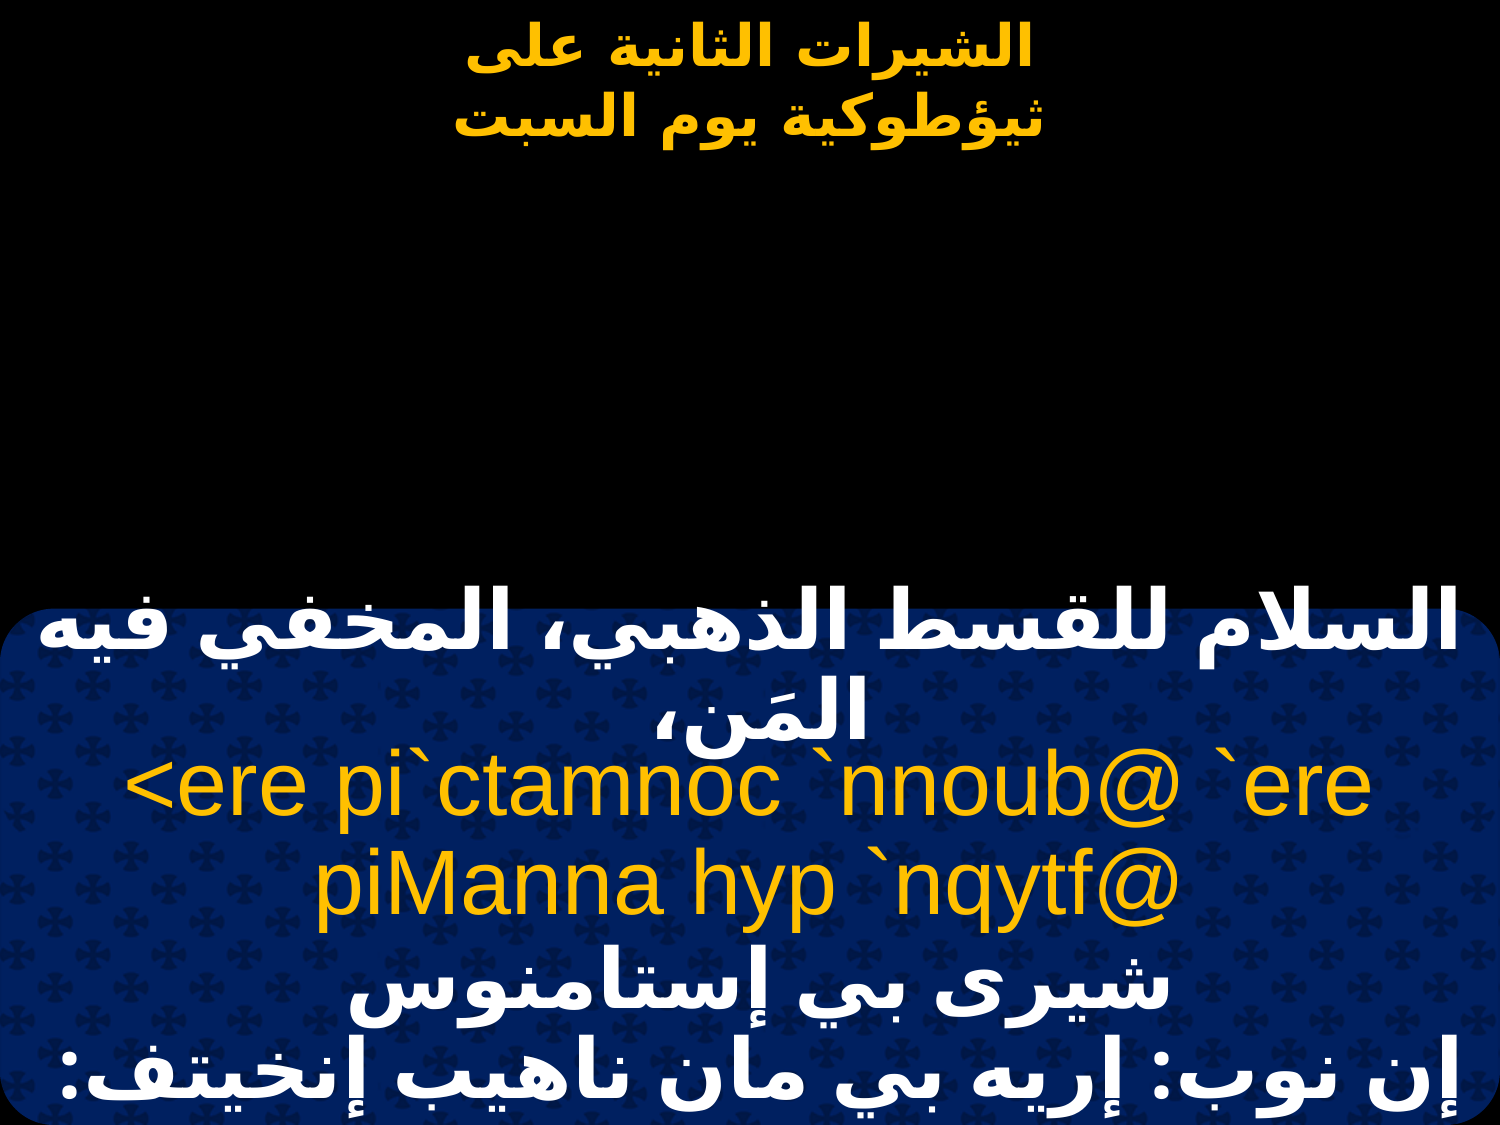

#
السلام للقسط الذهبي، المخفي فيه المَن،
<ere pi`ctamnoc `nnoub@ `ere piManna hyp `nqytf@
شيرى بي إستامنوس
إن نوب: إريه بي مان ناهيب إنخيتف: